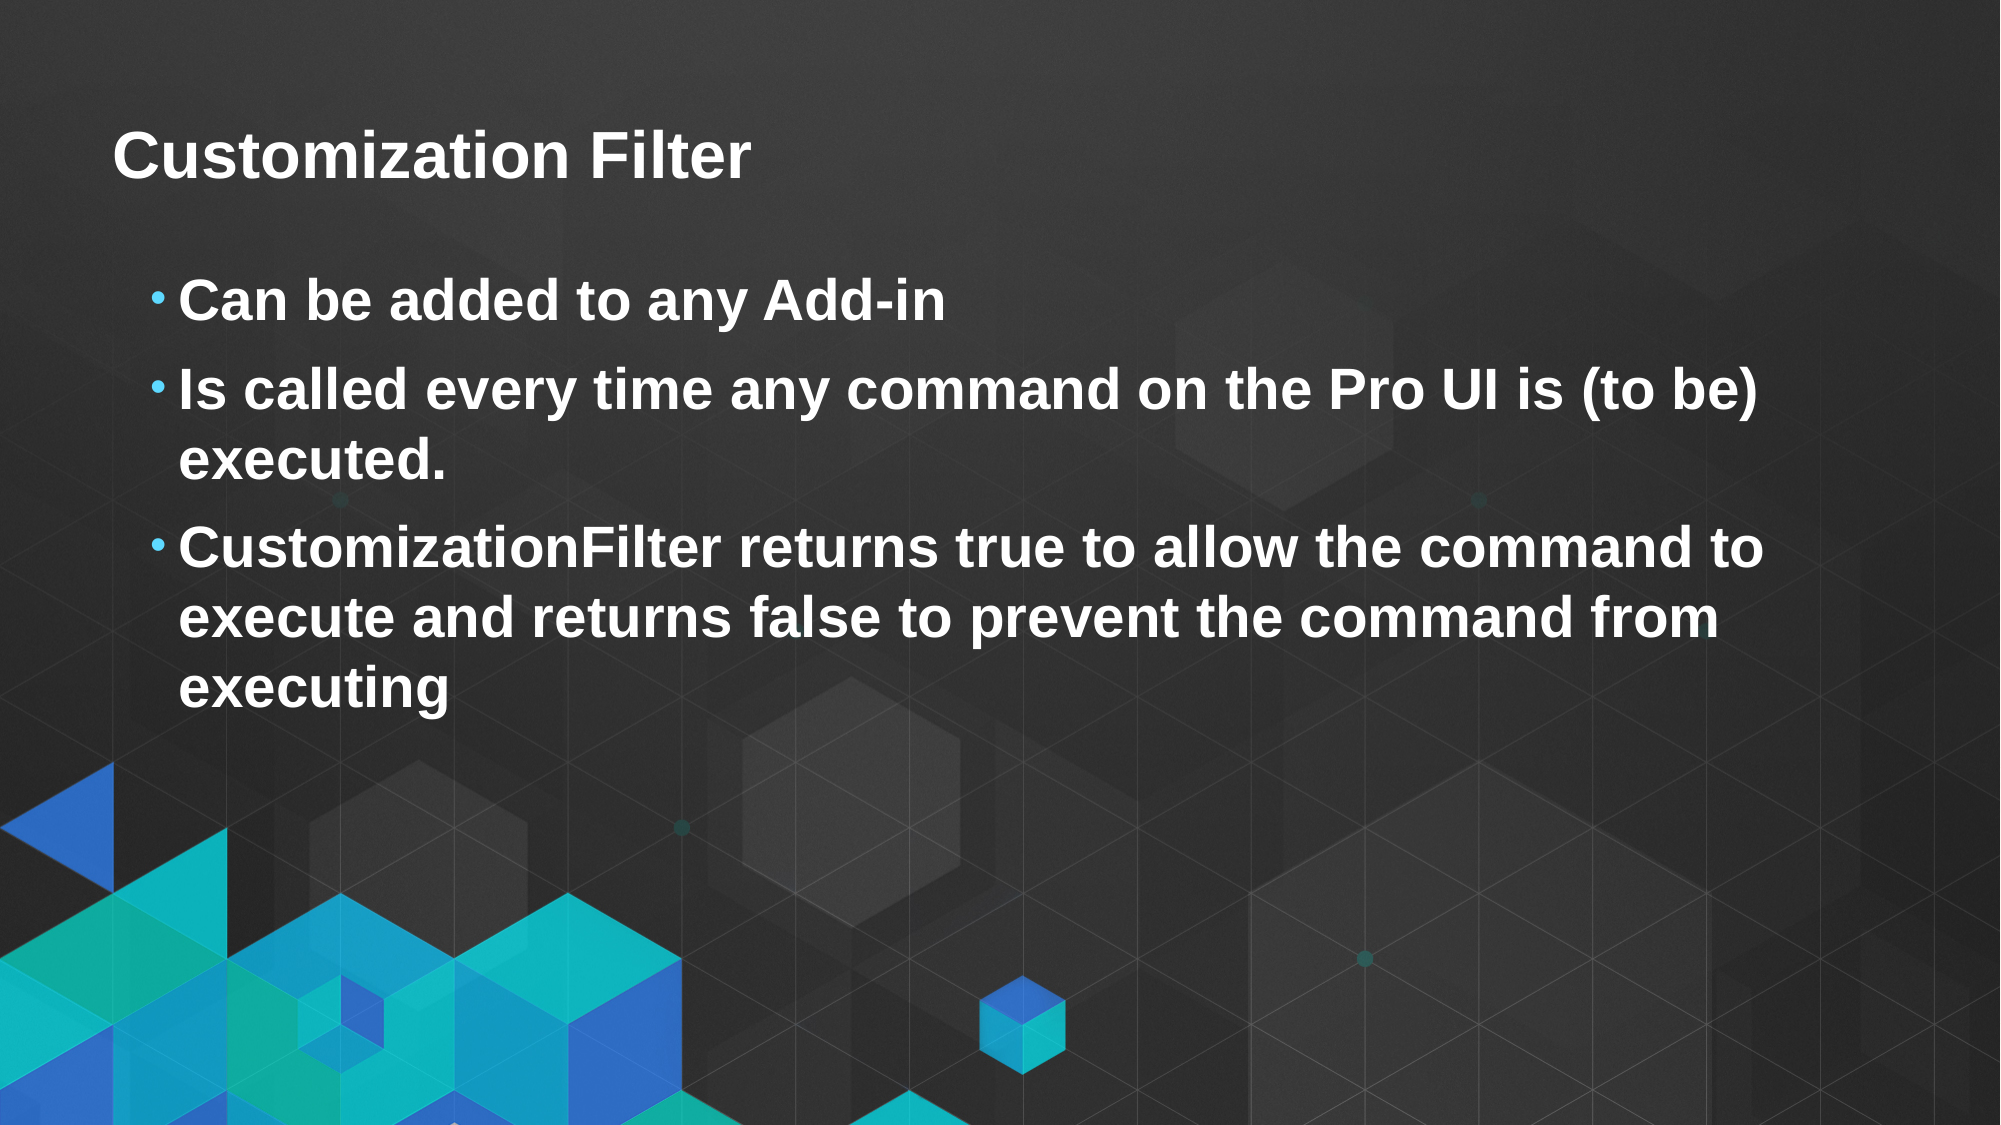

# Customization Filter

Can be added to any Add-in
Is called every time any command on the Pro UI is (to be) executed.
CustomizationFilter returns true to allow the command to execute and returns false to prevent the command from executing

Note: ‘SaveAs’: The current project will be closed and the ‘Saved As’ project opened